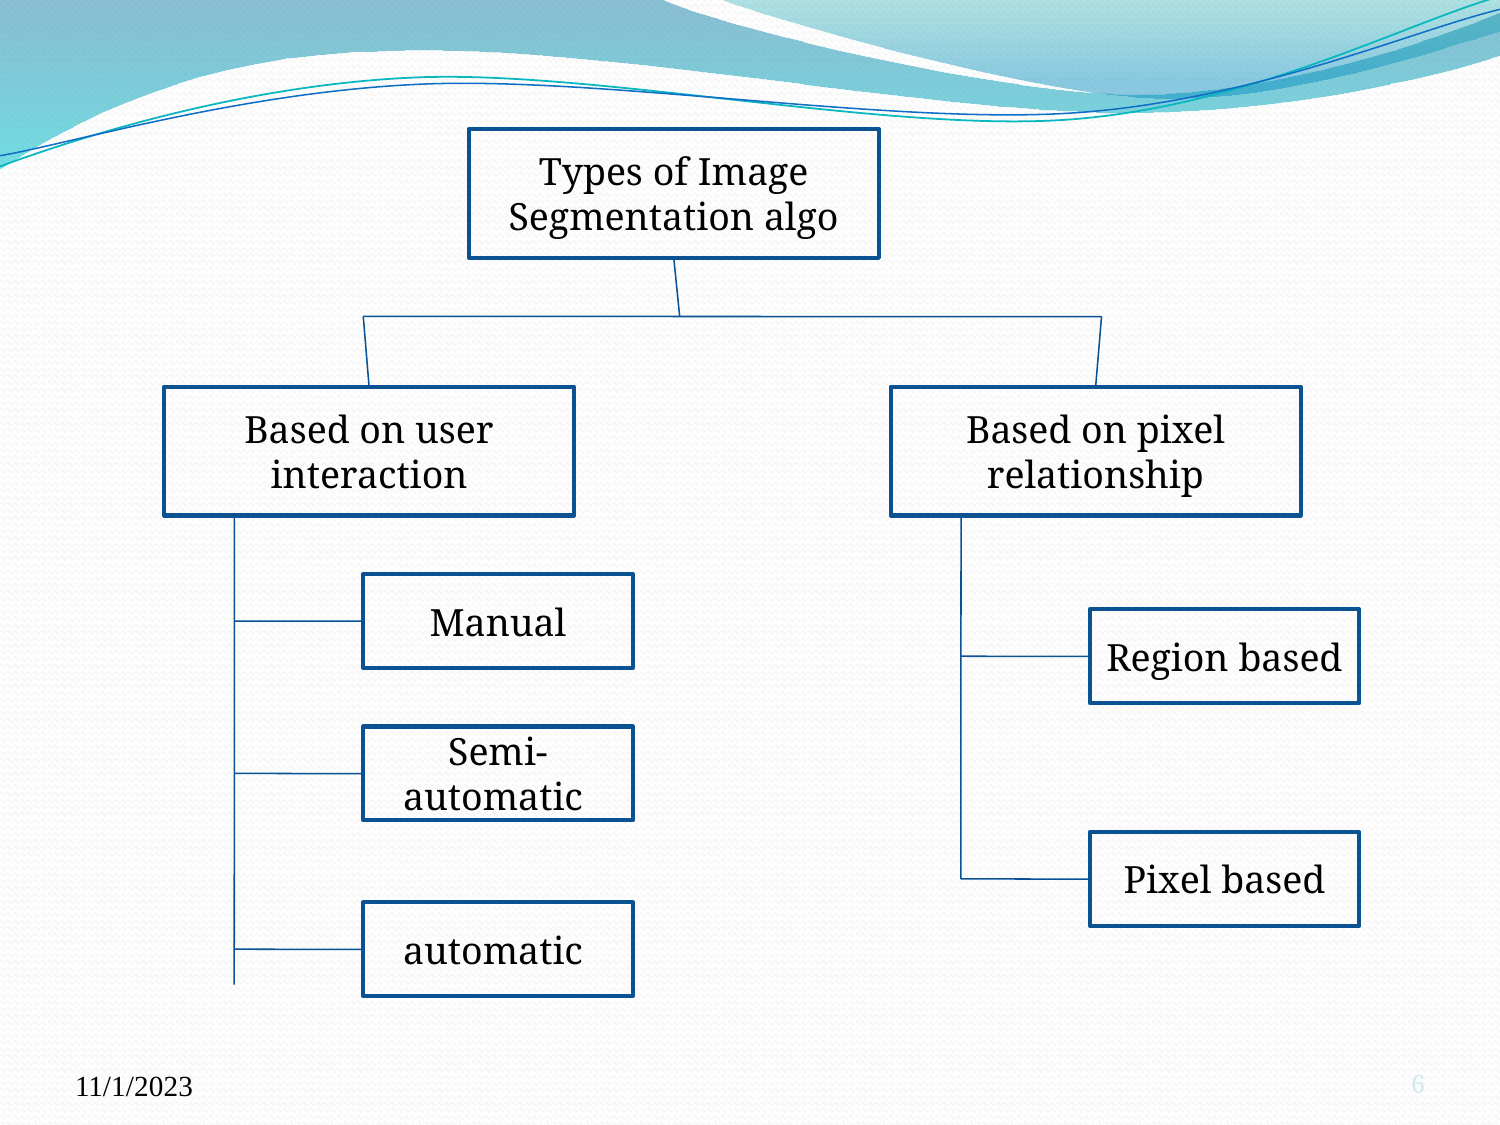

Types of Image Segmentation algo
Based on user interaction
Based on pixel relationship
Manual
Region based
Semi-automatic
Pixel based
automatic
11/1/2023
6